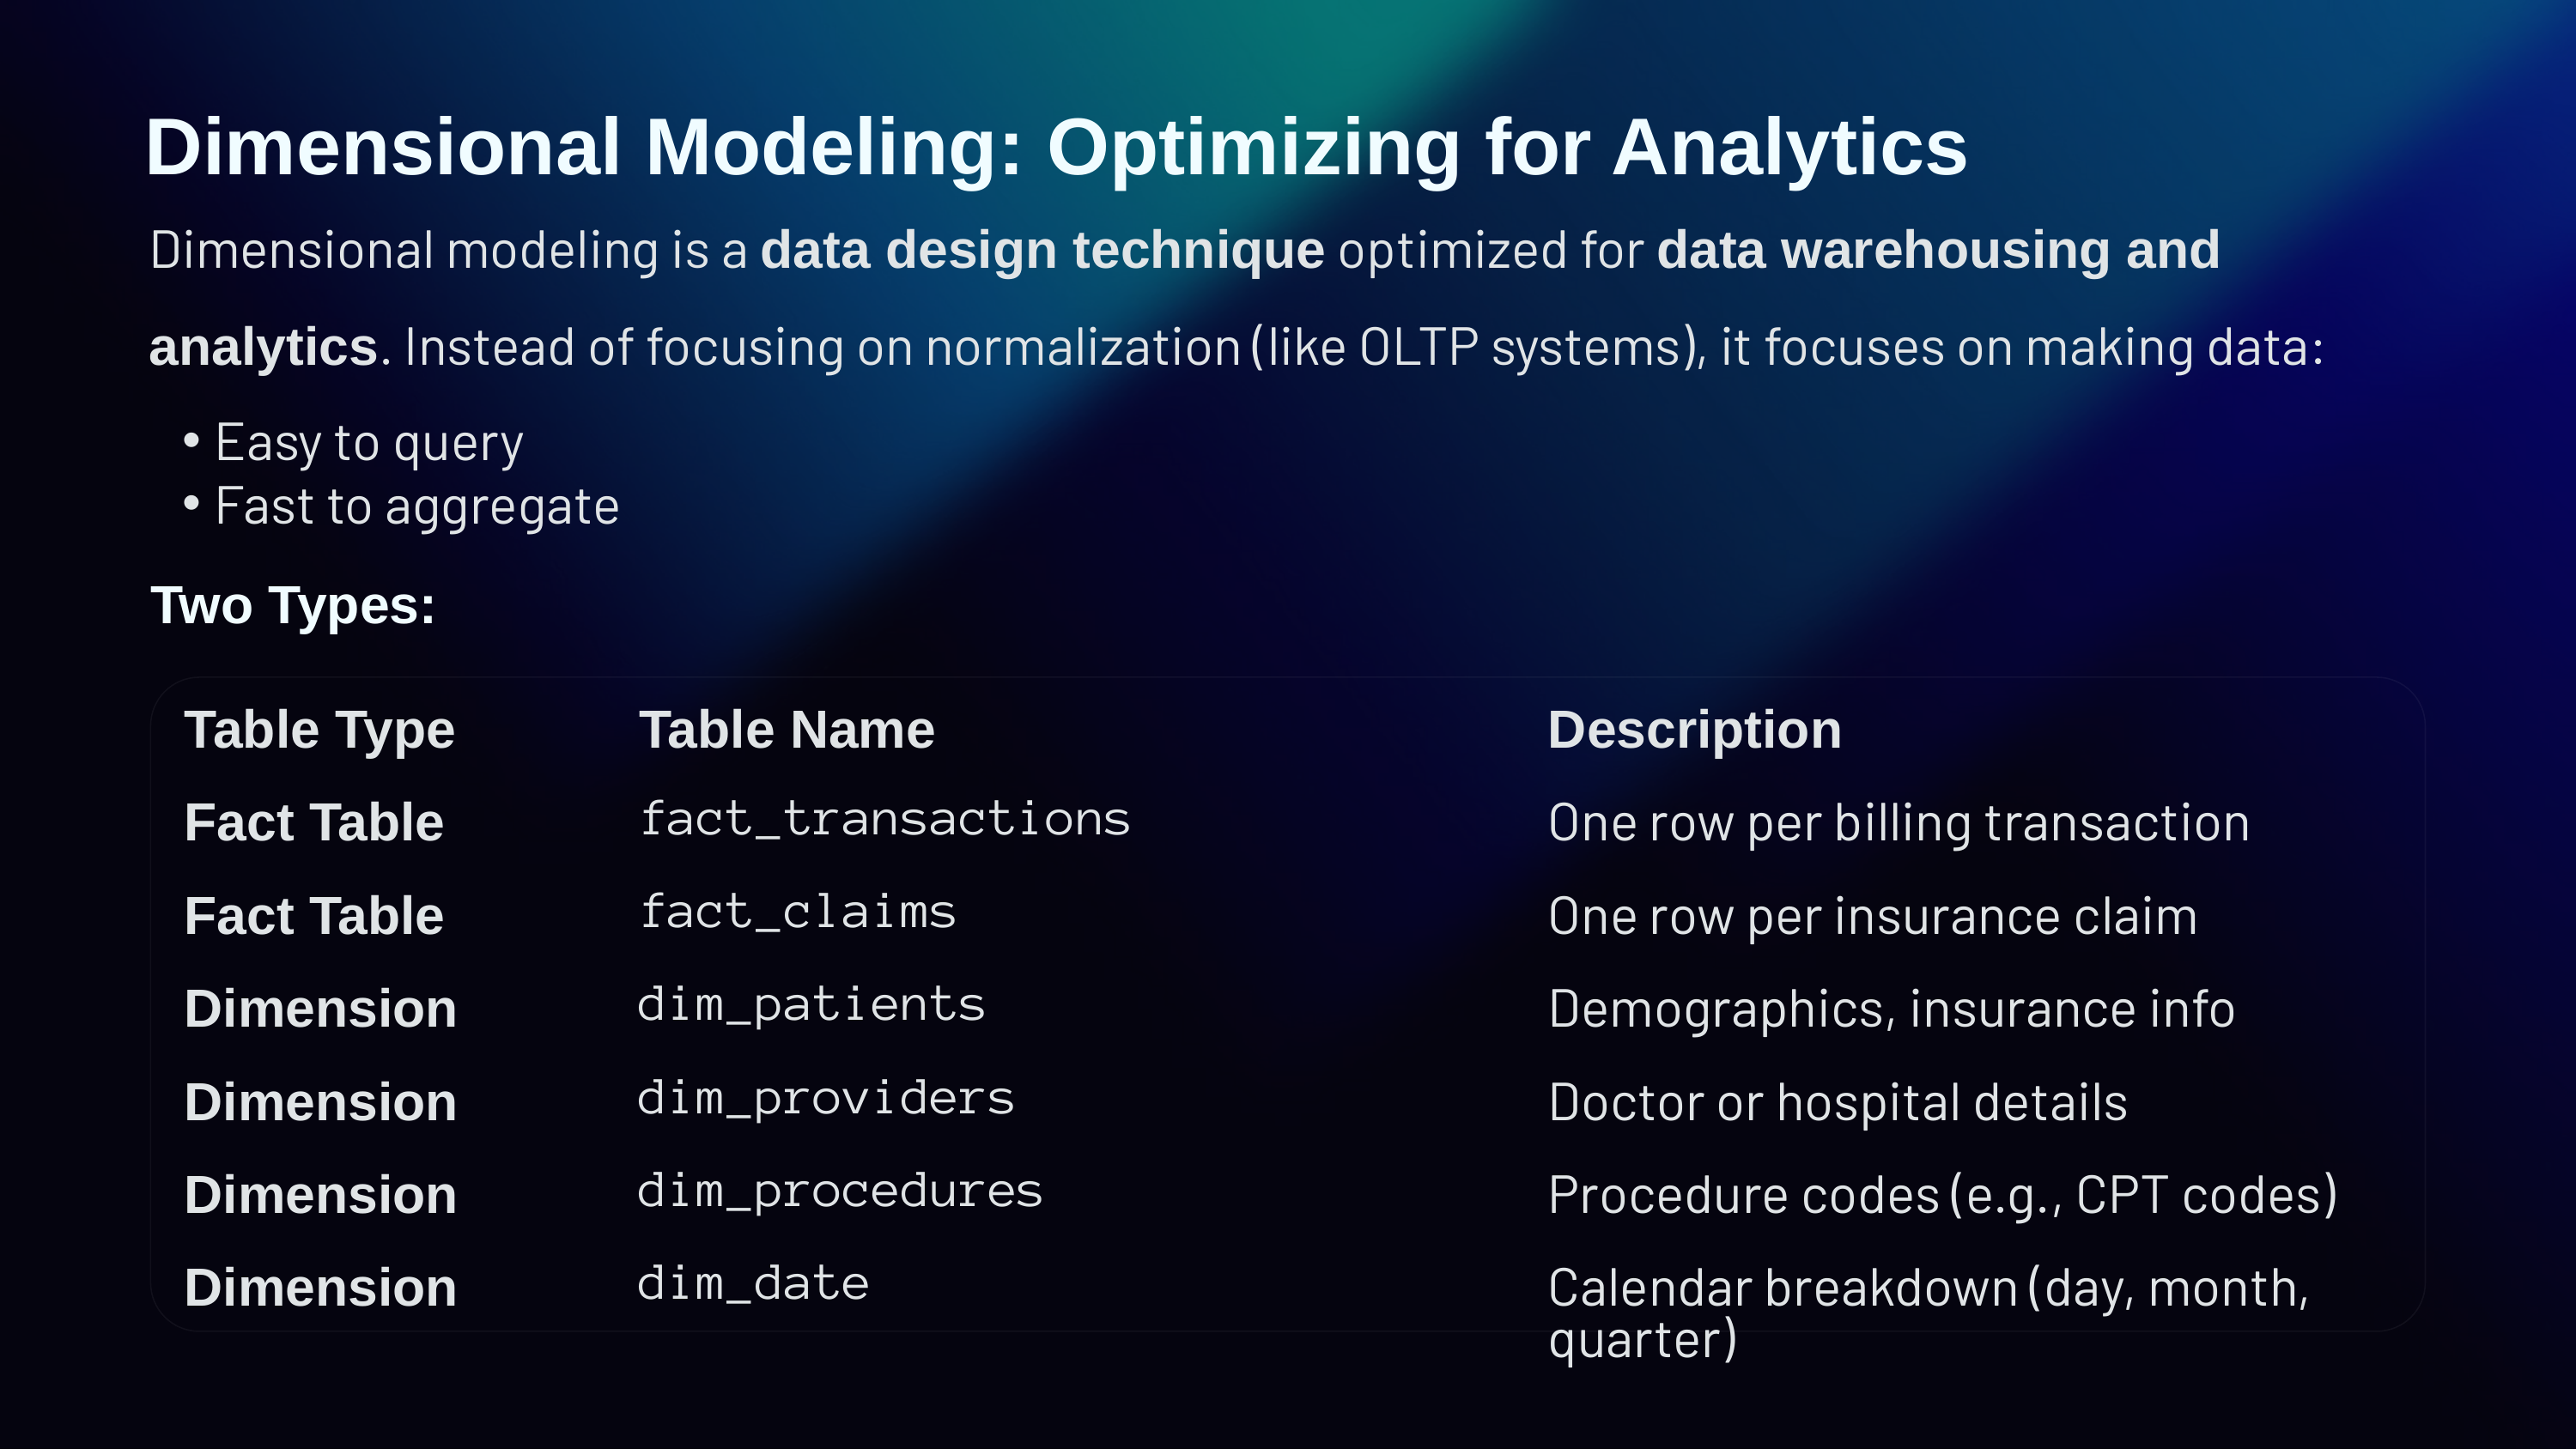

Dimensional Modeling: Optimizing for Analytics
Dimensional modeling is a data design technique optimized for data warehousing and analytics. Instead of focusing on normalization (like OLTP systems), it focuses on making data:
Easy to query
Fast to aggregate
Two Types:

Table Type
Table Name
Description

fact_transactions
Fact Table
One row per billing transaction

fact_claims
Fact Table
One row per insurance claim

dim_patients
Dimension
Demographics, insurance info

dim_providers
Dimension
Doctor or hospital details

dim_procedures
Dimension
Procedure codes (e.g., CPT codes)

dim_date
Dimension
Calendar breakdown (day, month, quarter)